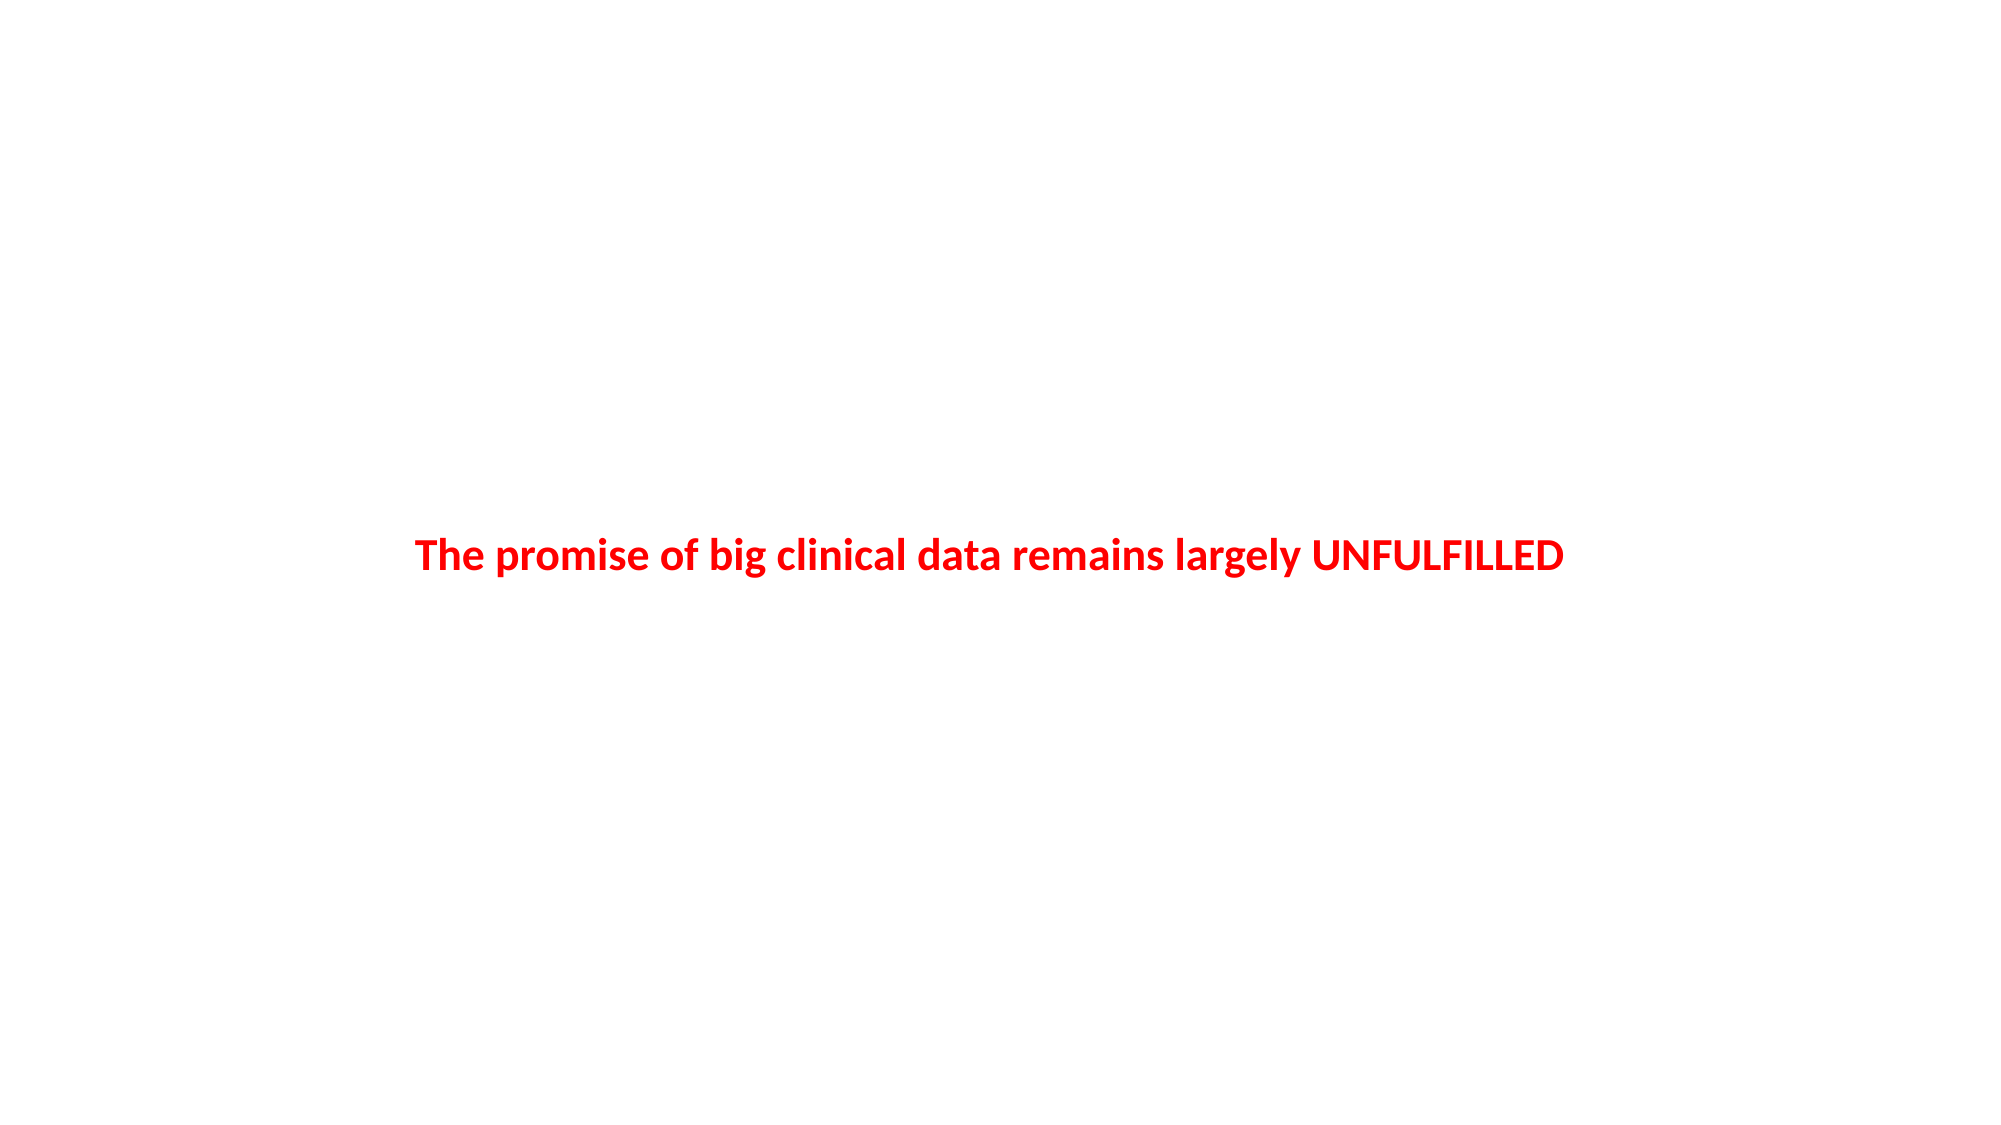

The promise of big clinical data remains largely UNFULFILLED